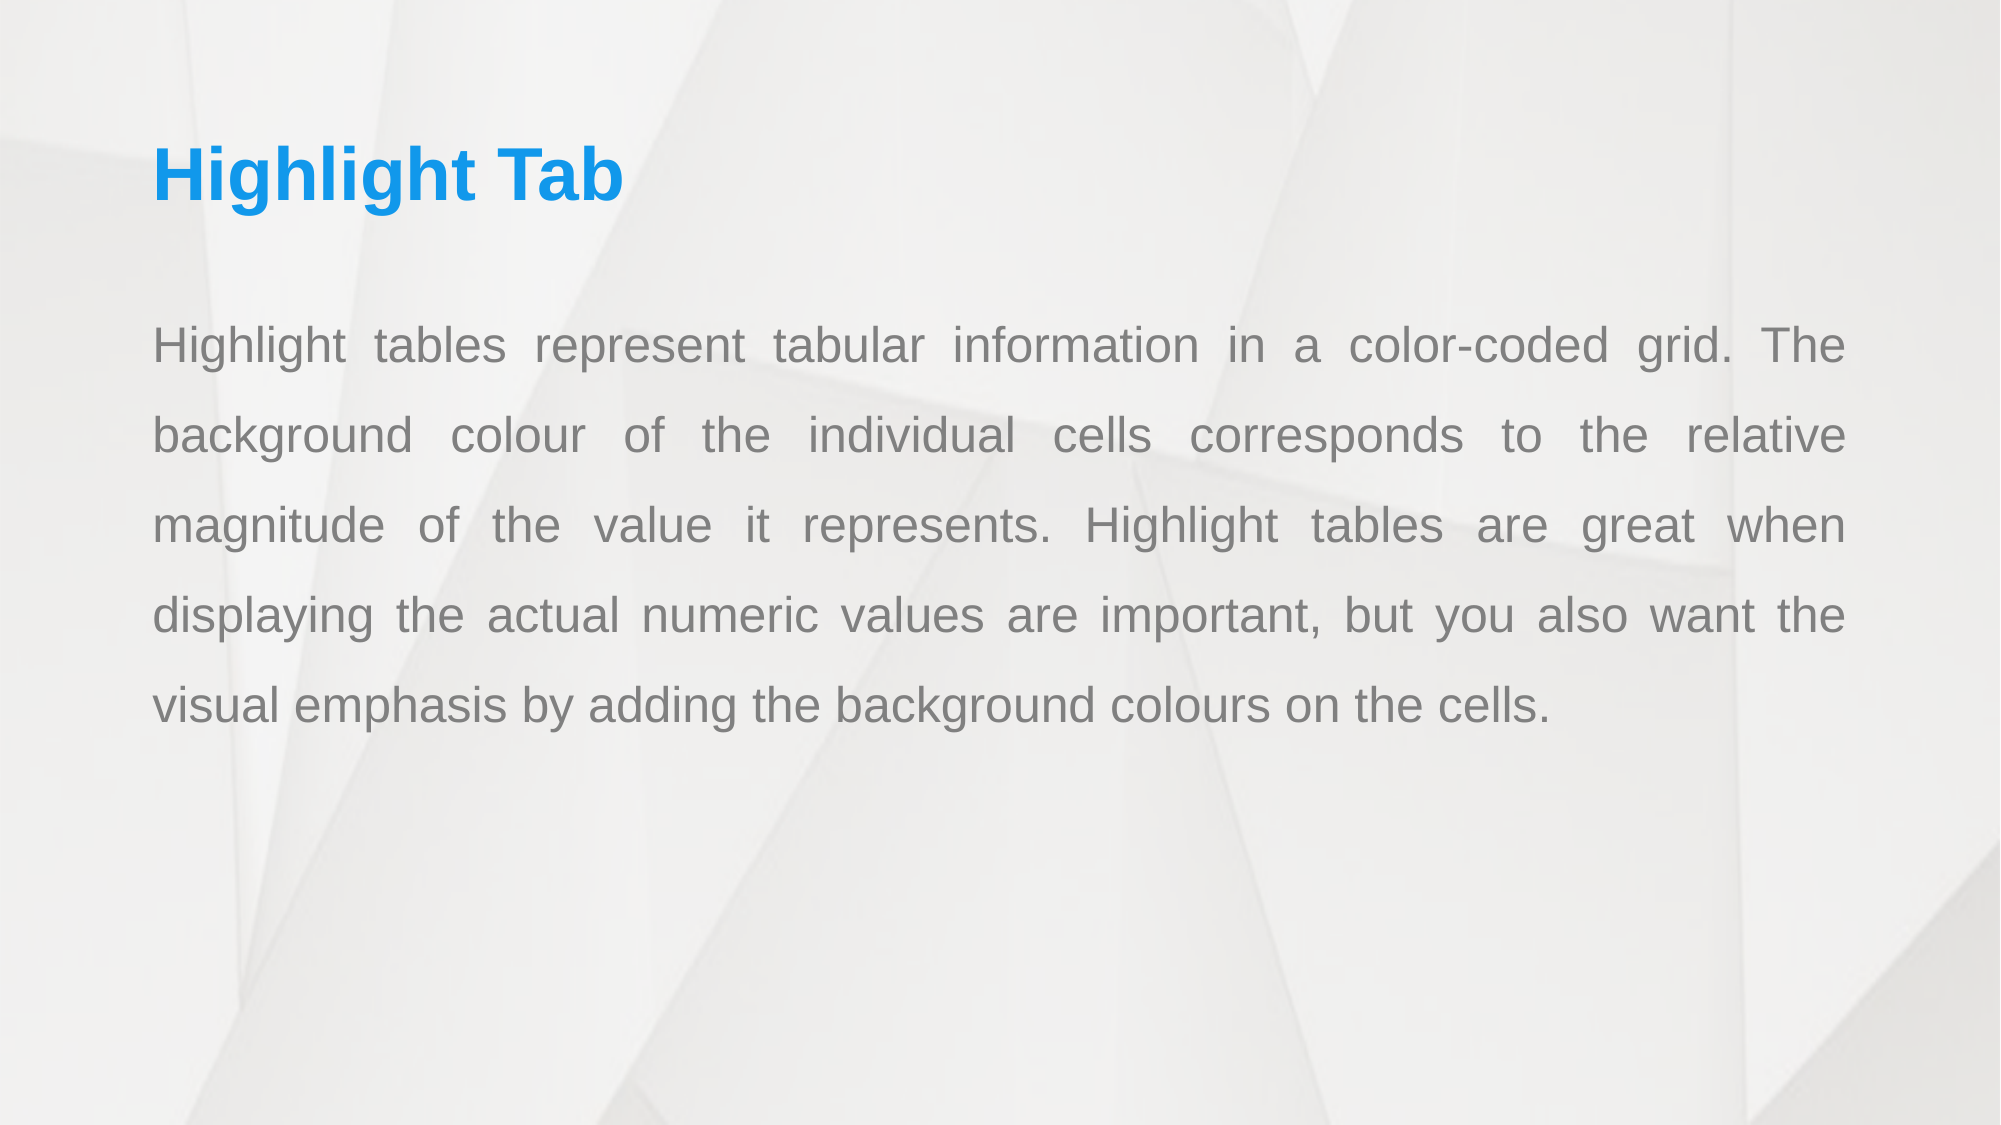

# Highlight Tab
Highlight tables represent tabular information in a color-coded grid. The background colour of the individual cells corresponds to the relative magnitude of the value it represents. Highlight tables are great when displaying the actual numeric values are important, but you also want the visual emphasis by adding the background colours on the cells.